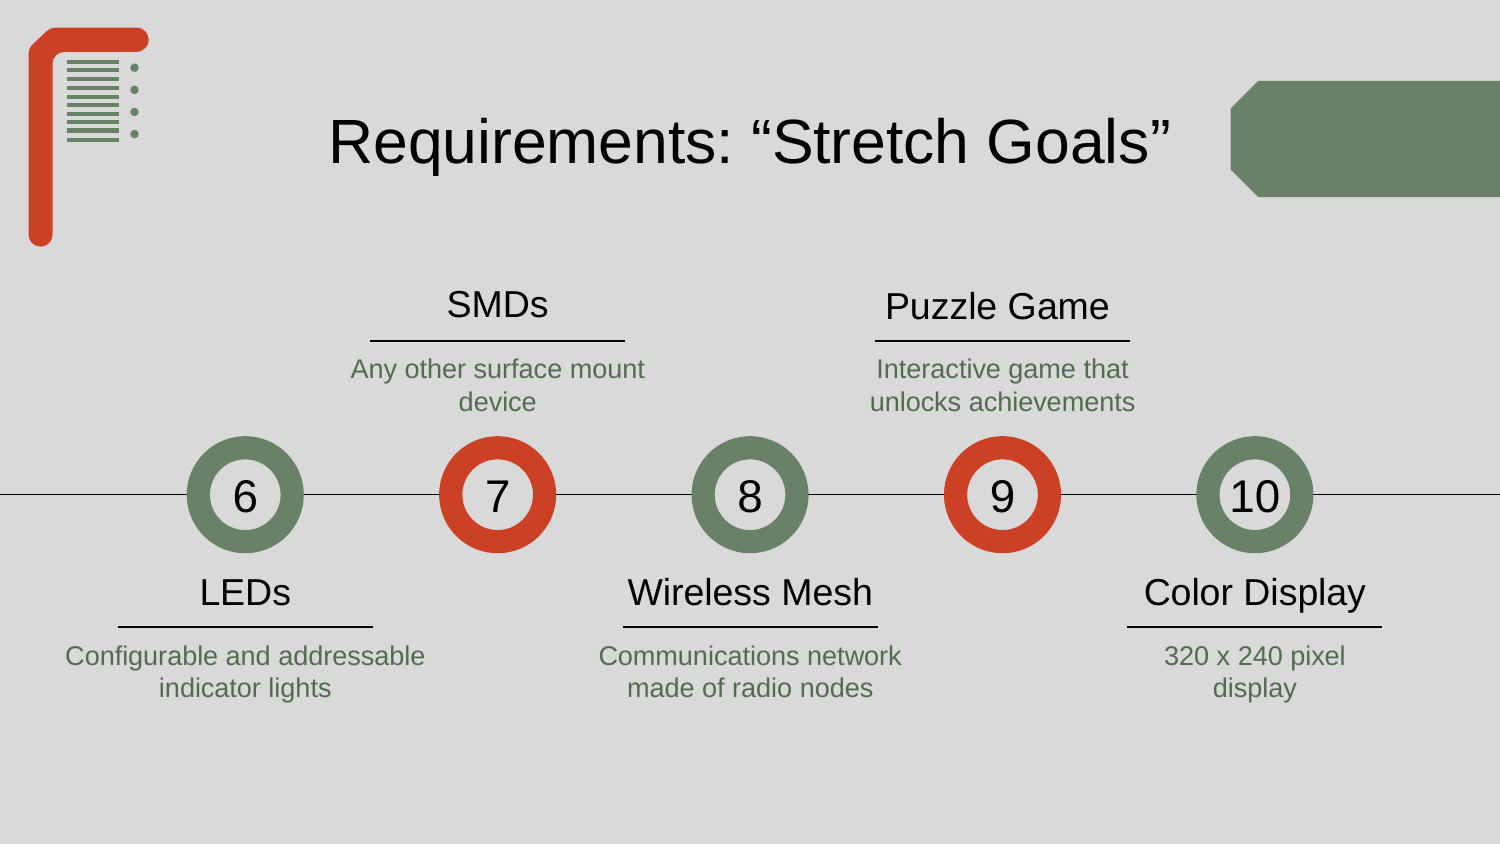

# Requirements: “Stretch Goals”
SMDs
Puzzle Game
Any other surface mount device
Interactive game that unlocks achievements
6

7

8
9

10

LEDs
Wireless Mesh
Color Display
320 x 240 pixel display
Configurable and addressable indicator lights
Communications network made of radio nodes